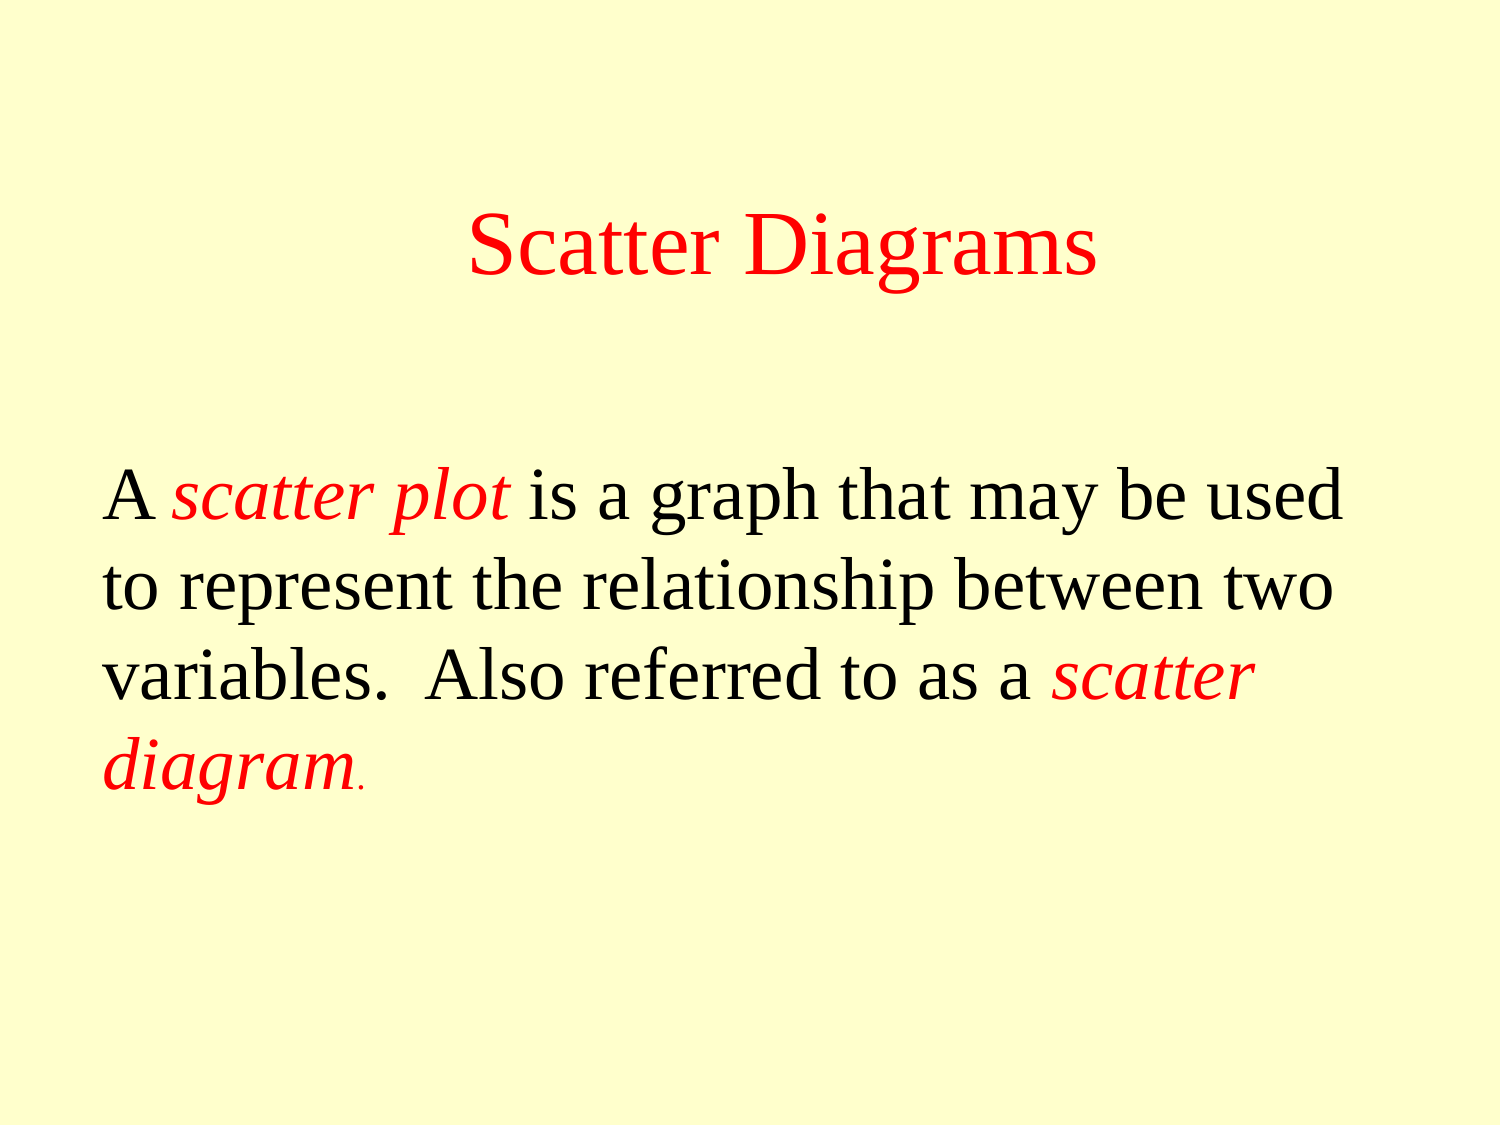

Scatter Diagrams
A scatter plot is a graph that may be used to represent the relationship between two variables.  Also referred to as a scatter diagram.